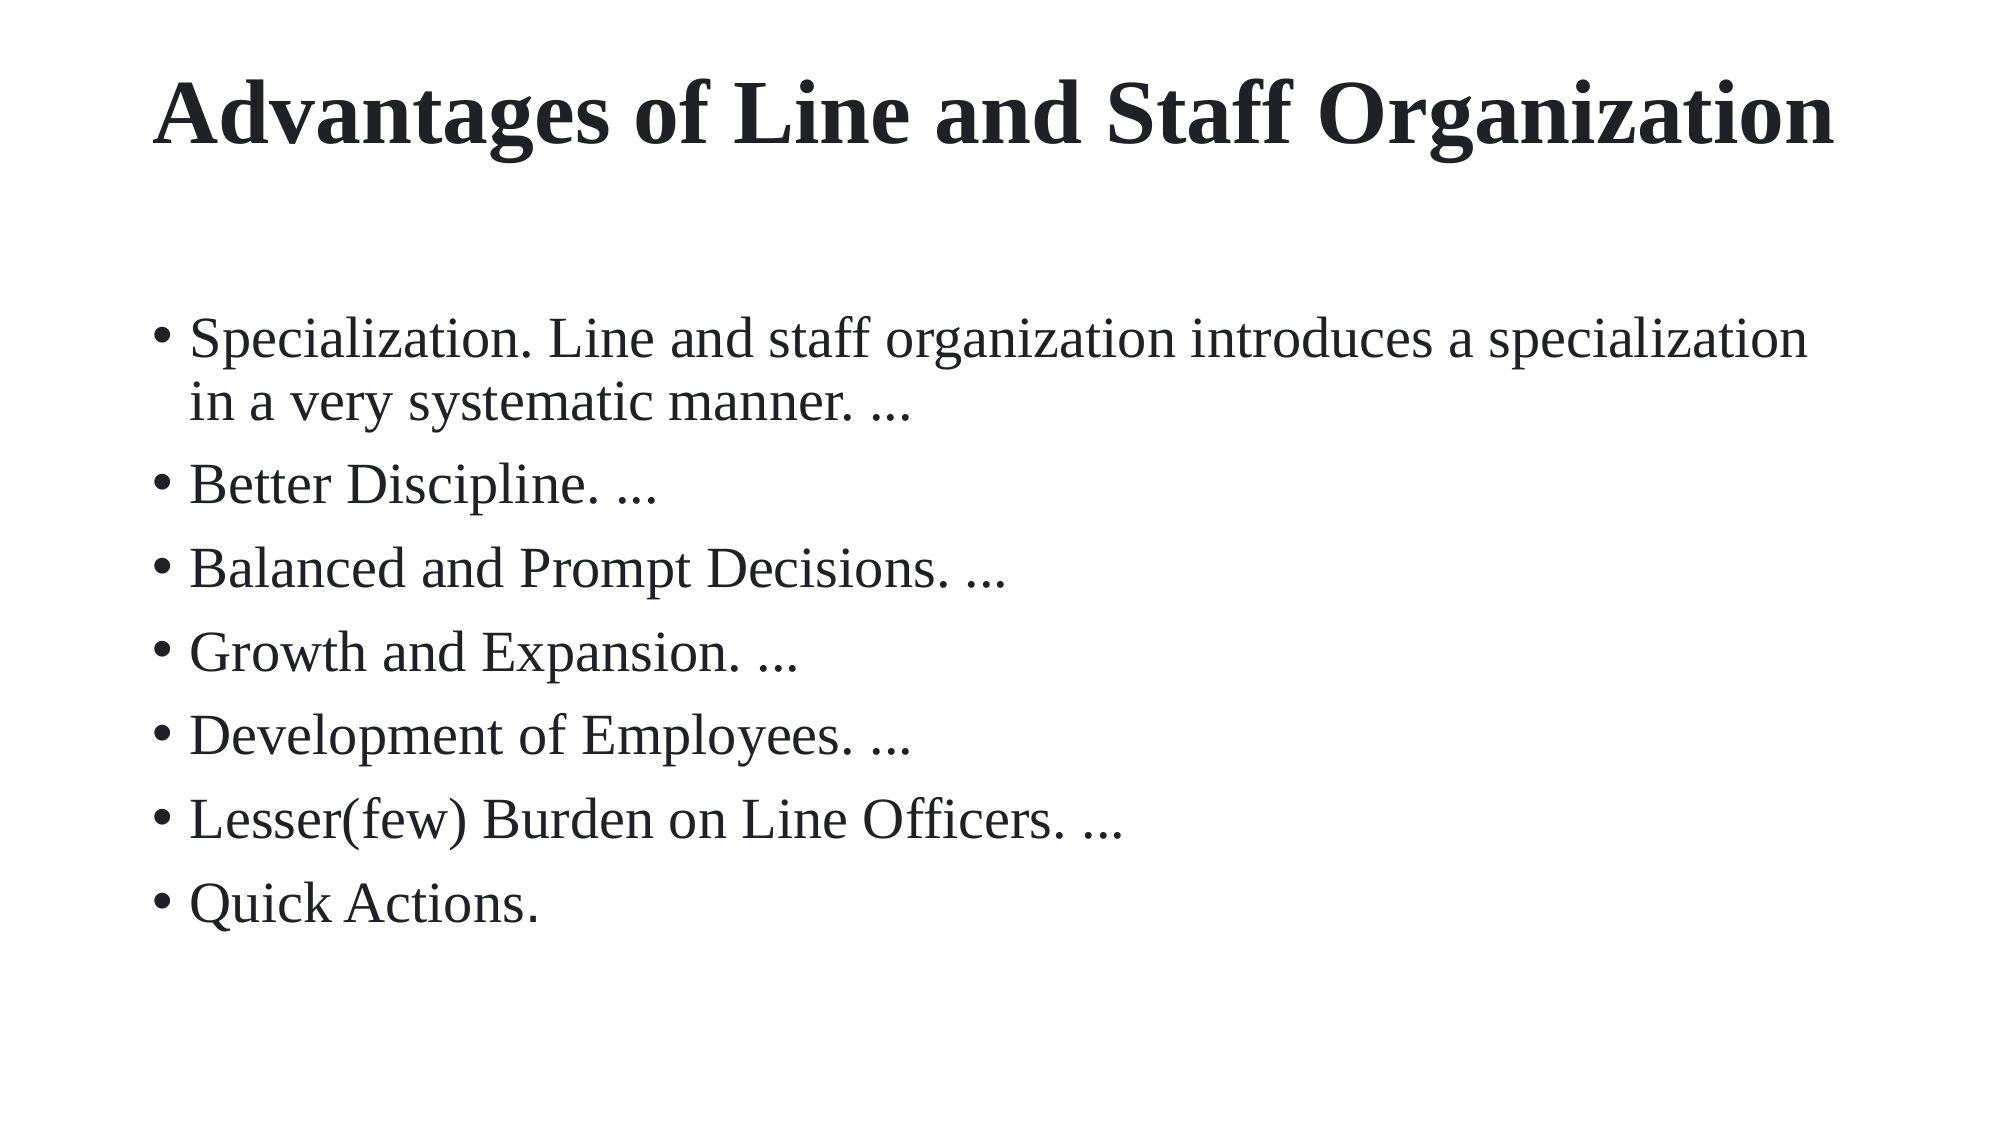

# Advantages of Line and Staff Organization
Specialization. Line and staff organization introduces a specialization in a very systematic manner. ...
Better Discipline. ...
Balanced and Prompt Decisions. ...
Growth and Expansion. ...
Development of Employees. ...
Lesser(few) Burden on Line Officers. ...
Quick Actions.